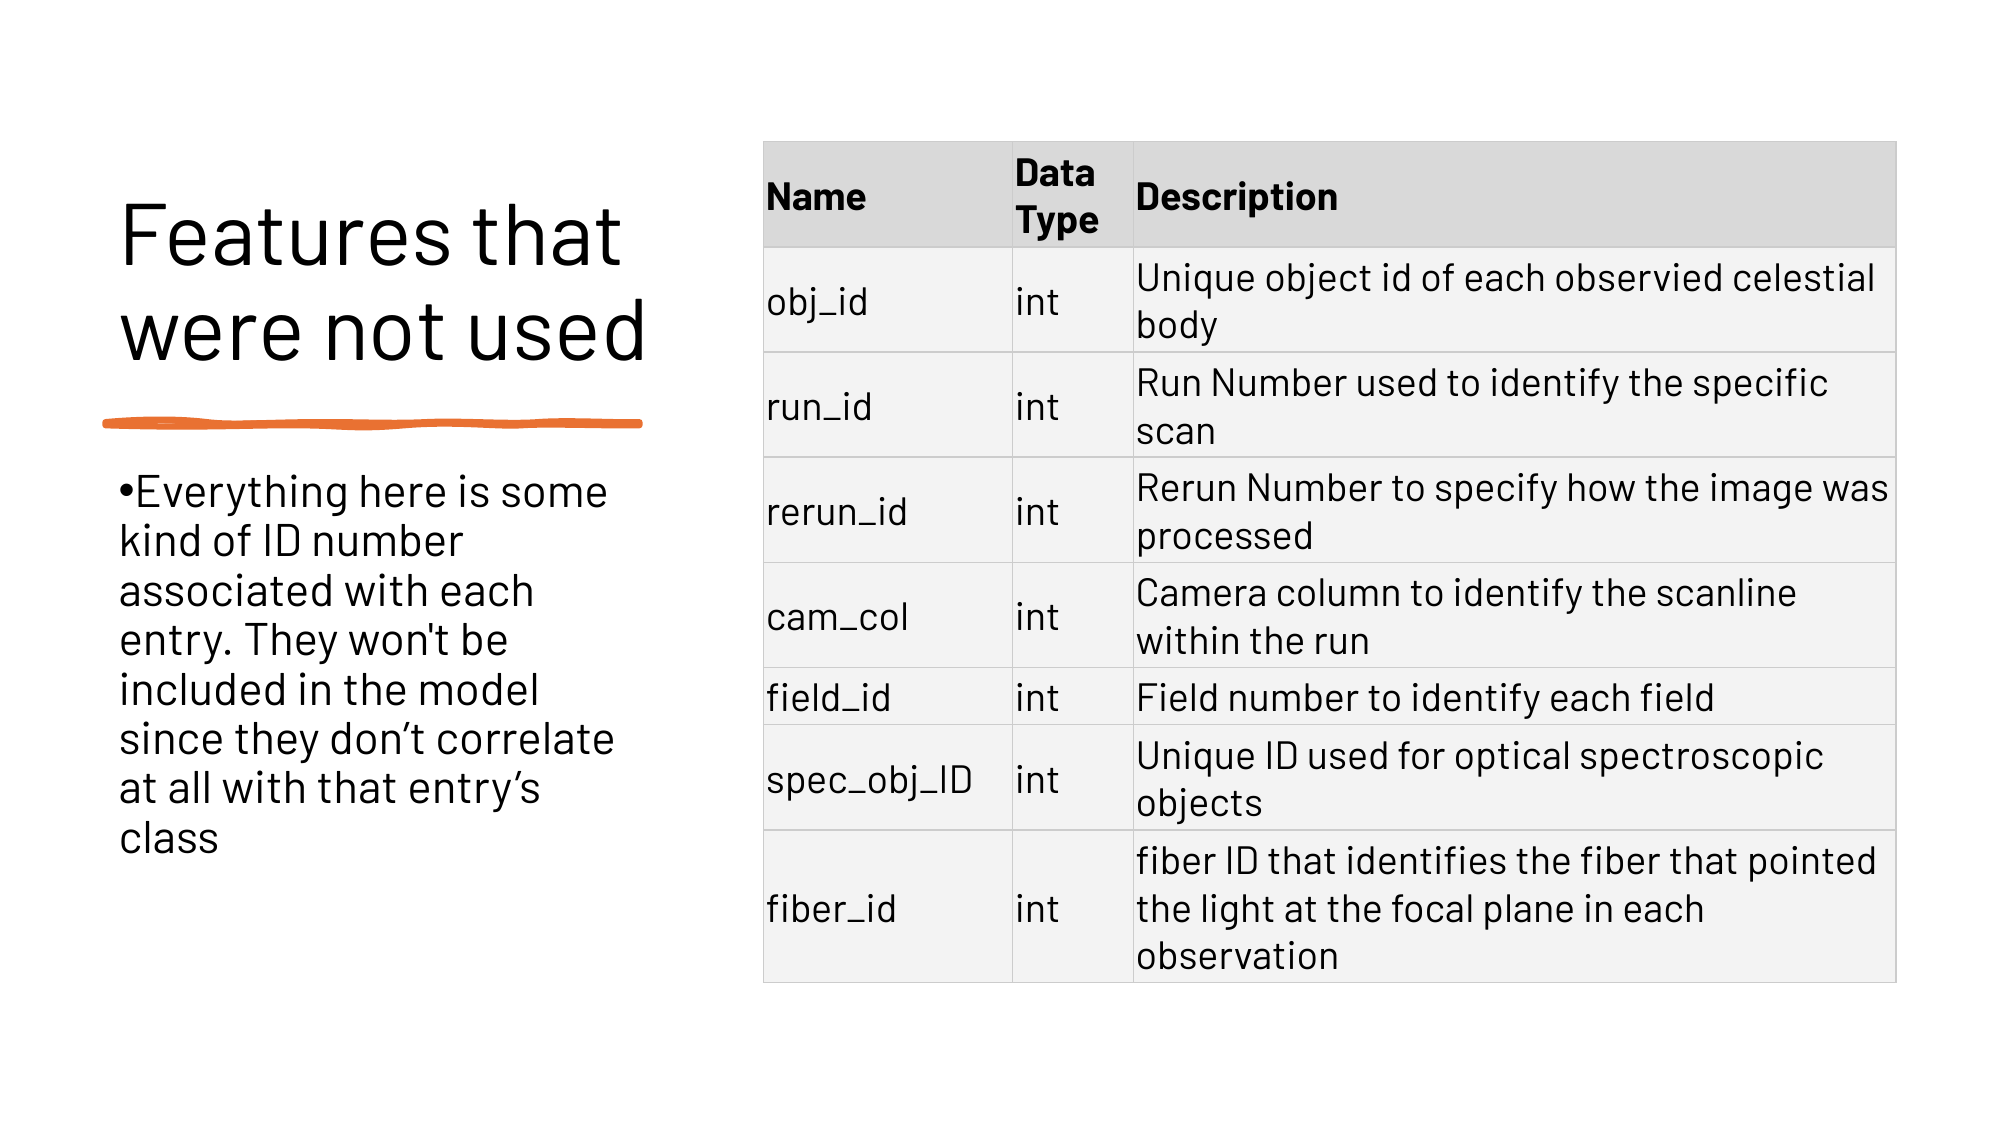

# Features that were not used
| Name | Data Type | Description |
| --- | --- | --- |
| obj\_id | int | Unique object id of each observied celestial body |
| run\_id | int | Run Number used to identify the specific scan |
| rerun\_id | int | Rerun Number to specify how the image was processed |
| cam\_col | int | Camera column to identify the scanline within the run |
| field\_id | int | Field number to identify each field |
| spec\_obj\_ID | int | Unique ID used for optical spectroscopic objects |
| fiber\_id | int | fiber ID that identifies the fiber that pointed the light at the focal plane in each observation |

Everything here is some kind of ID number associated with each entry. They won't be included in the model since they don’t correlate at all with that entry’s class